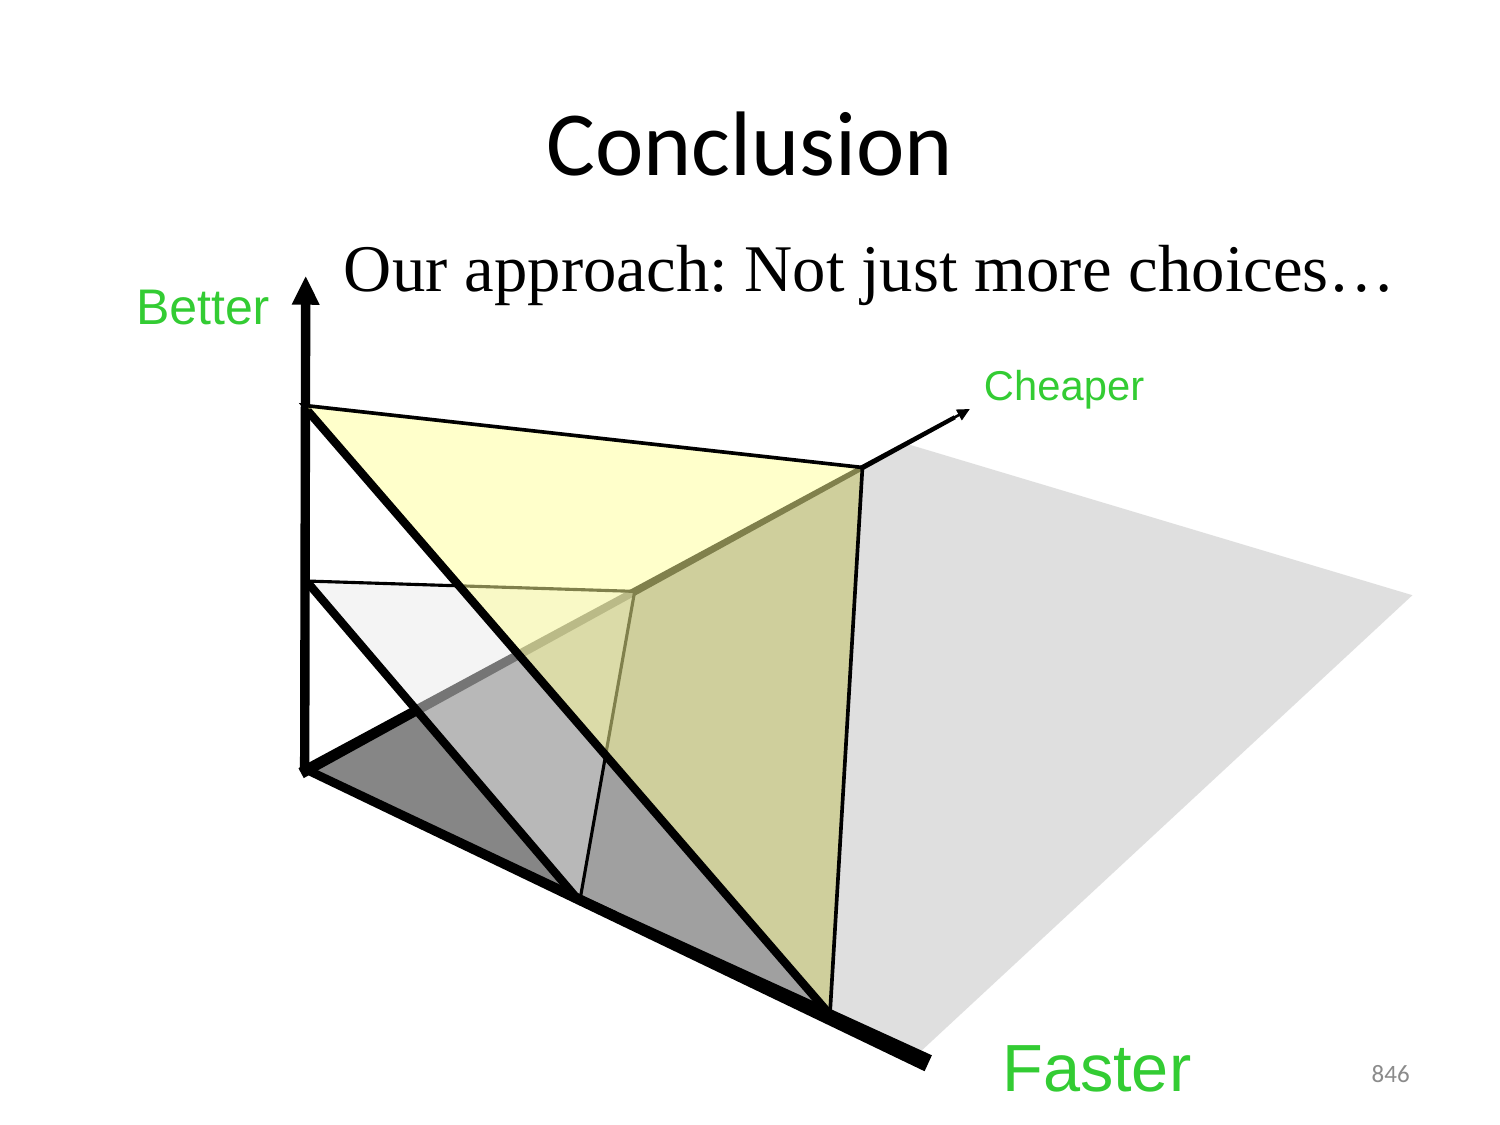

# Conclusion

Better

Cheaper

Faster
 Our approach: Not just more choices…

846